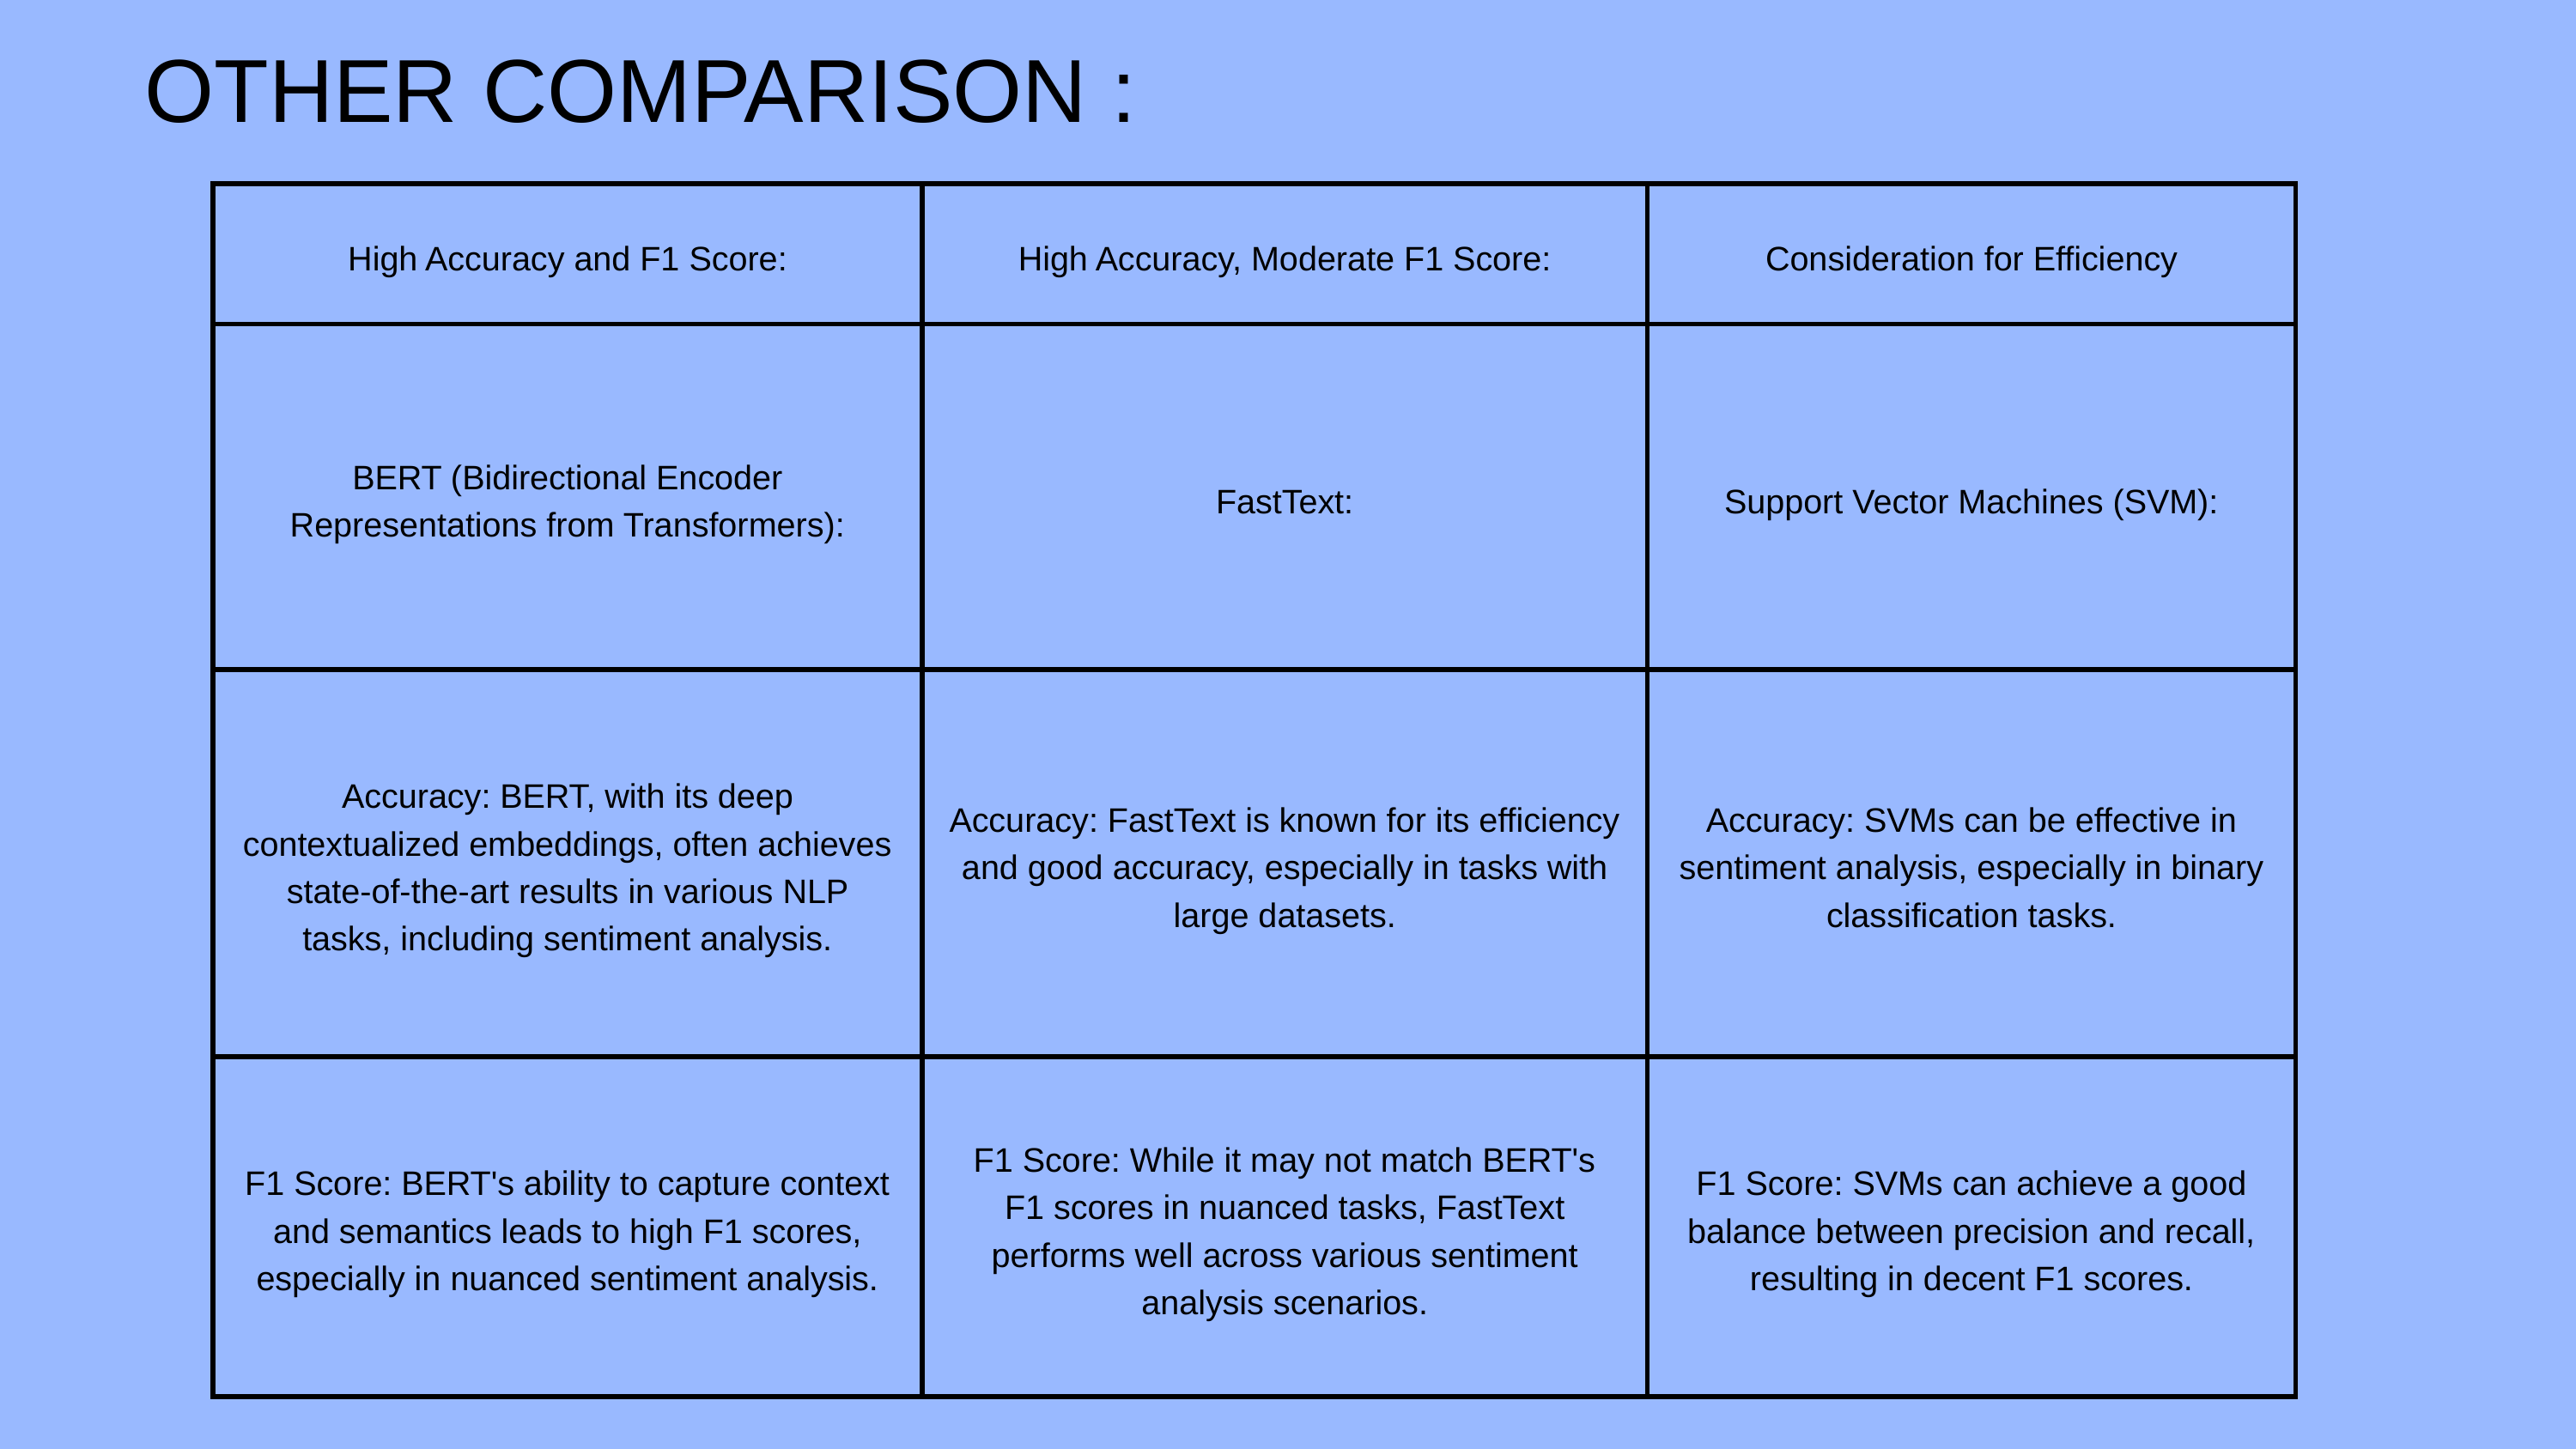

OTHER COMPARISON :
| High Accuracy and F1 Score: | High Accuracy, Moderate F1 Score: | Consideration for Efficiency |
| --- | --- | --- |
| BERT (Bidirectional Encoder Representations from Transformers): | FastText: | Support Vector Machines (SVM): |
| Accuracy: BERT, with its deep contextualized embeddings, often achieves state-of-the-art results in various NLP tasks, including sentiment analysis. | Accuracy: FastText is known for its efficiency and good accuracy, especially in tasks with large datasets. | Accuracy: SVMs can be effective in sentiment analysis, especially in binary classification tasks. |
| F1 Score: BERT's ability to capture context and semantics leads to high F1 scores, especially in nuanced sentiment analysis. | F1 Score: While it may not match BERT's F1 scores in nuanced tasks, FastText performs well across various sentiment analysis scenarios. | F1 Score: SVMs can achieve a good balance between precision and recall, resulting in decent F1 scores. |